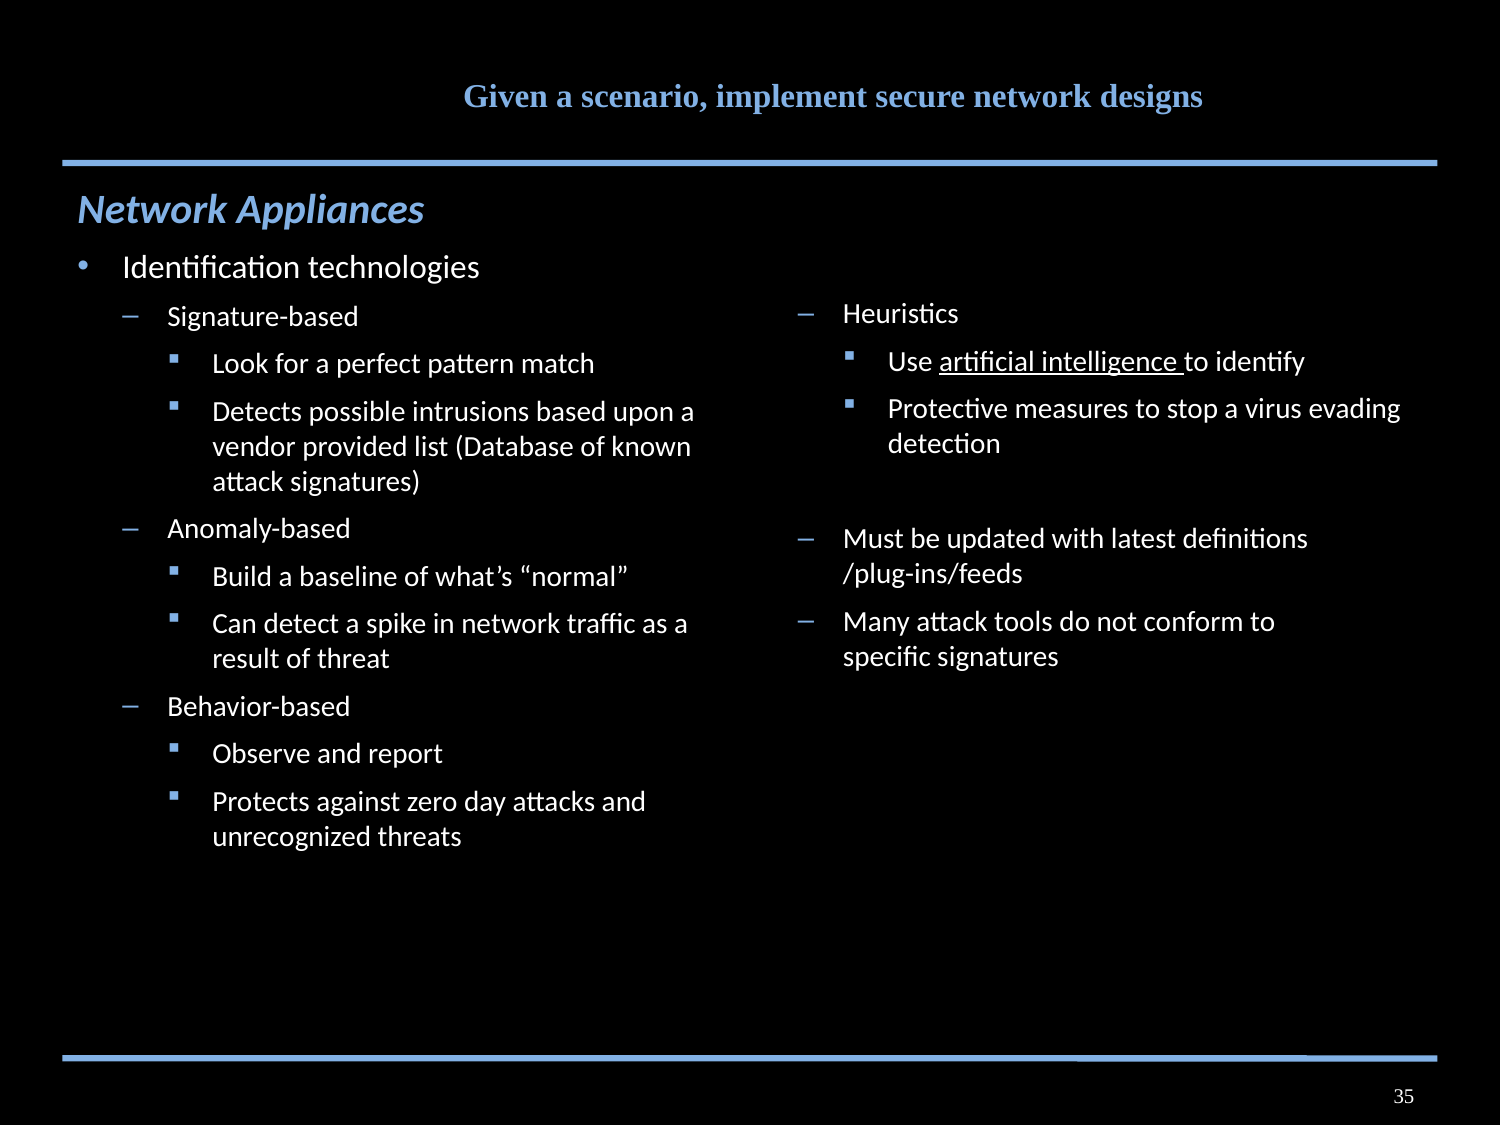

# Given a scenario, implement secure network designs
Network Appliances
Identification technologies
Signature-based
Look for a perfect pattern match
Detects possible intrusions based upon a vendor provided list (Database of known attack signatures)
Anomaly-based
Build a baseline of what’s “normal”
Can detect a spike in network traffic as a result of threat
Behavior-based
Observe and report
Protects against zero day attacks and unrecognized threats

Heuristics
Use artificial intelligence to identify
Protective measures to stop a virus evading detection

Must be updated with latest definitions
/plug-ins/feeds
Many attack tools do not conform to
specific signatures
35